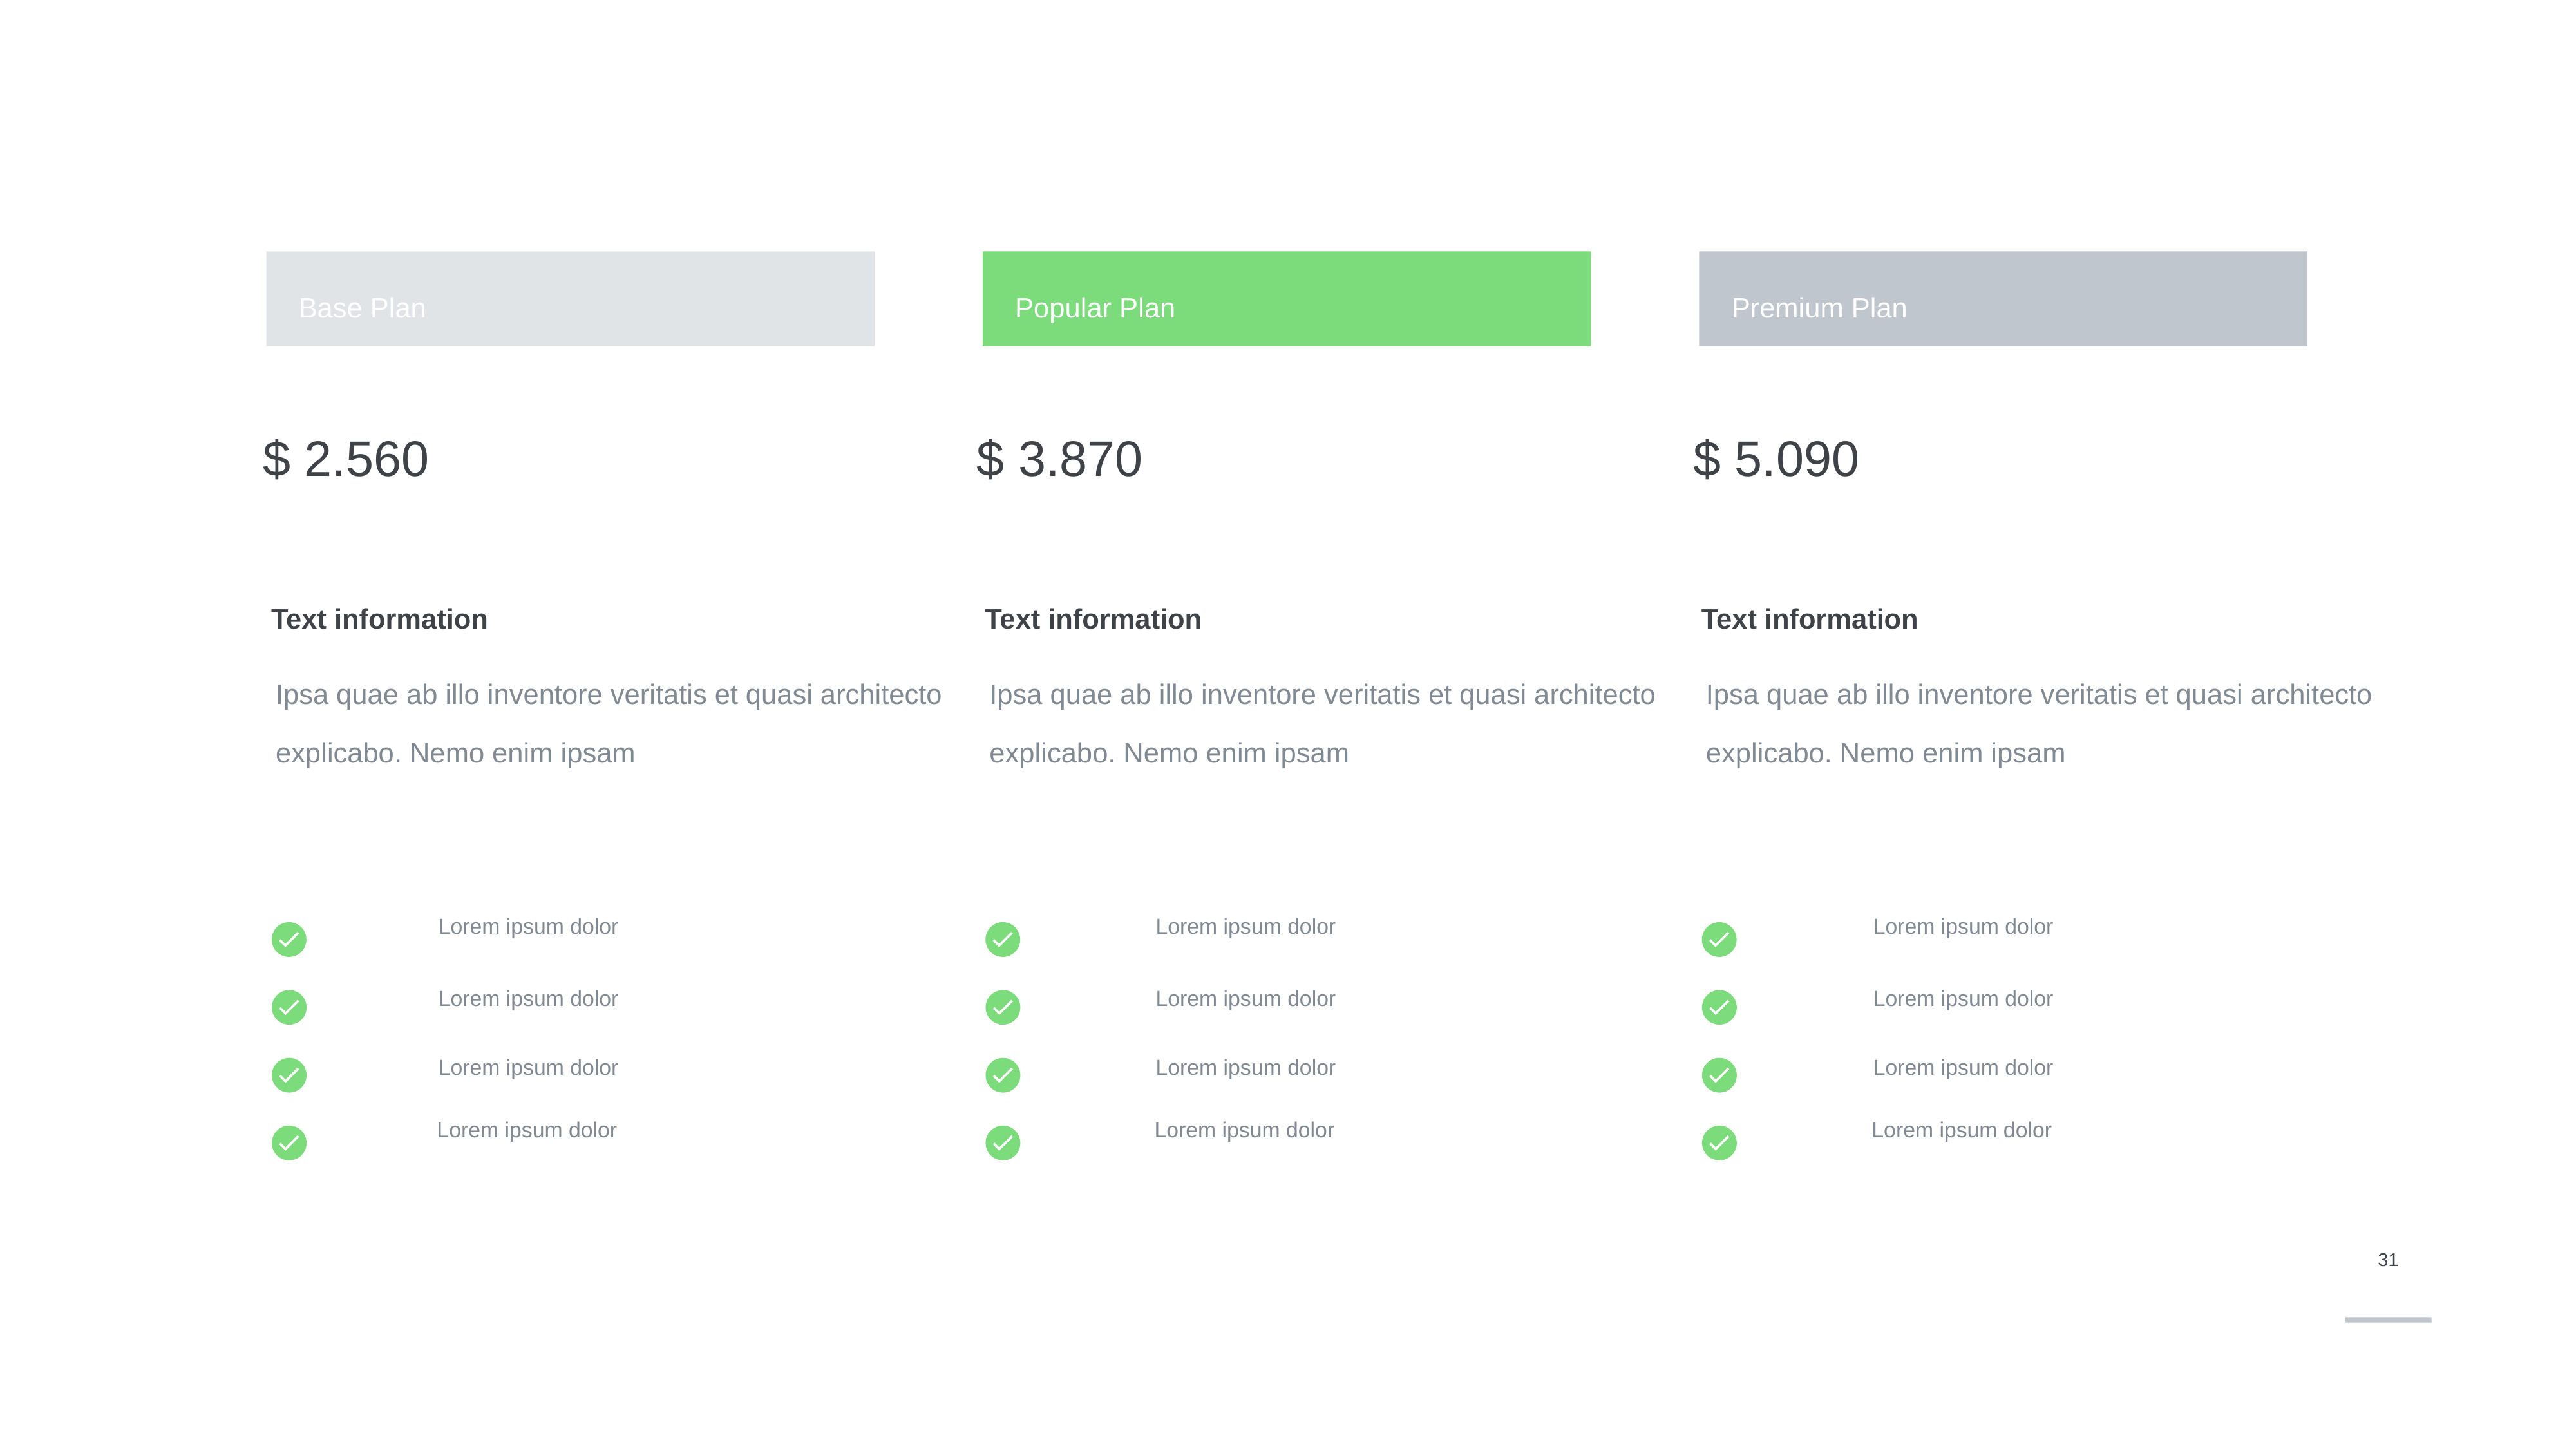

Base Plan
Popular Plan
Premium Plan
$ 2.560
$ 3.870
$ 5.090
Text information
Text information
Text information
Ipsa quae ab illo inventore veritatis et quasi architecto explicabo. Nemo enim ipsam
Ipsa quae ab illo inventore veritatis et quasi architecto explicabo. Nemo enim ipsam
Ipsa quae ab illo inventore veritatis et quasi architecto explicabo. Nemo enim ipsam
Lorem ipsum dolor
Lorem ipsum dolor
Lorem ipsum dolor

Lorem ipsum dolor
Lorem ipsum dolor
Lorem ipsum dolor

Lorem ipsum dolor
Lorem ipsum dolor
Lorem ipsum dolor

Lorem ipsum dolor
Lorem ipsum dolor
Lorem ipsum dolor

31